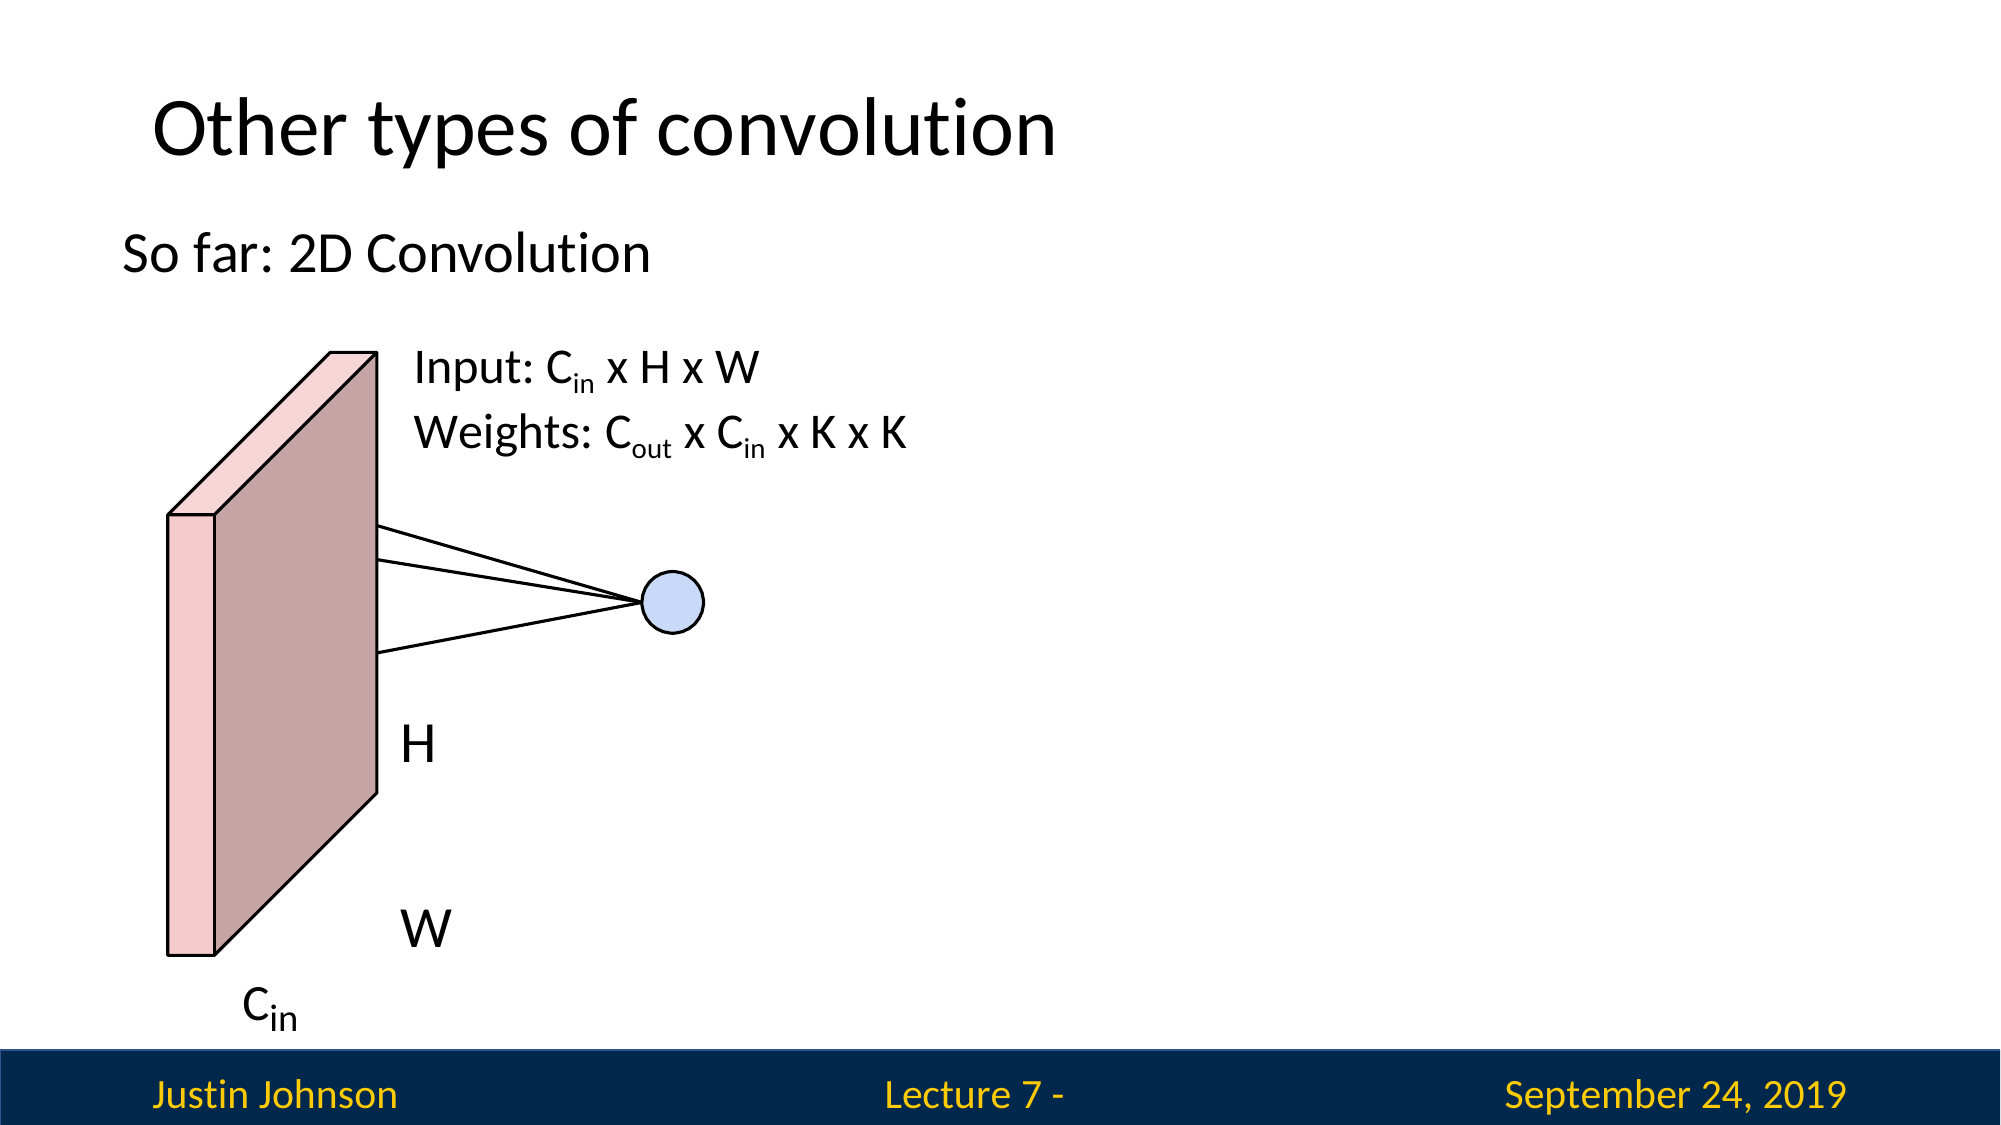

# Other types of convolution
So far: 2D Convolution
Input: Cin x H x W Weights: Cout x Cin x K x K

H

W
Cin
Justin Johnson
September 24, 2019
Lecture 7 - 164